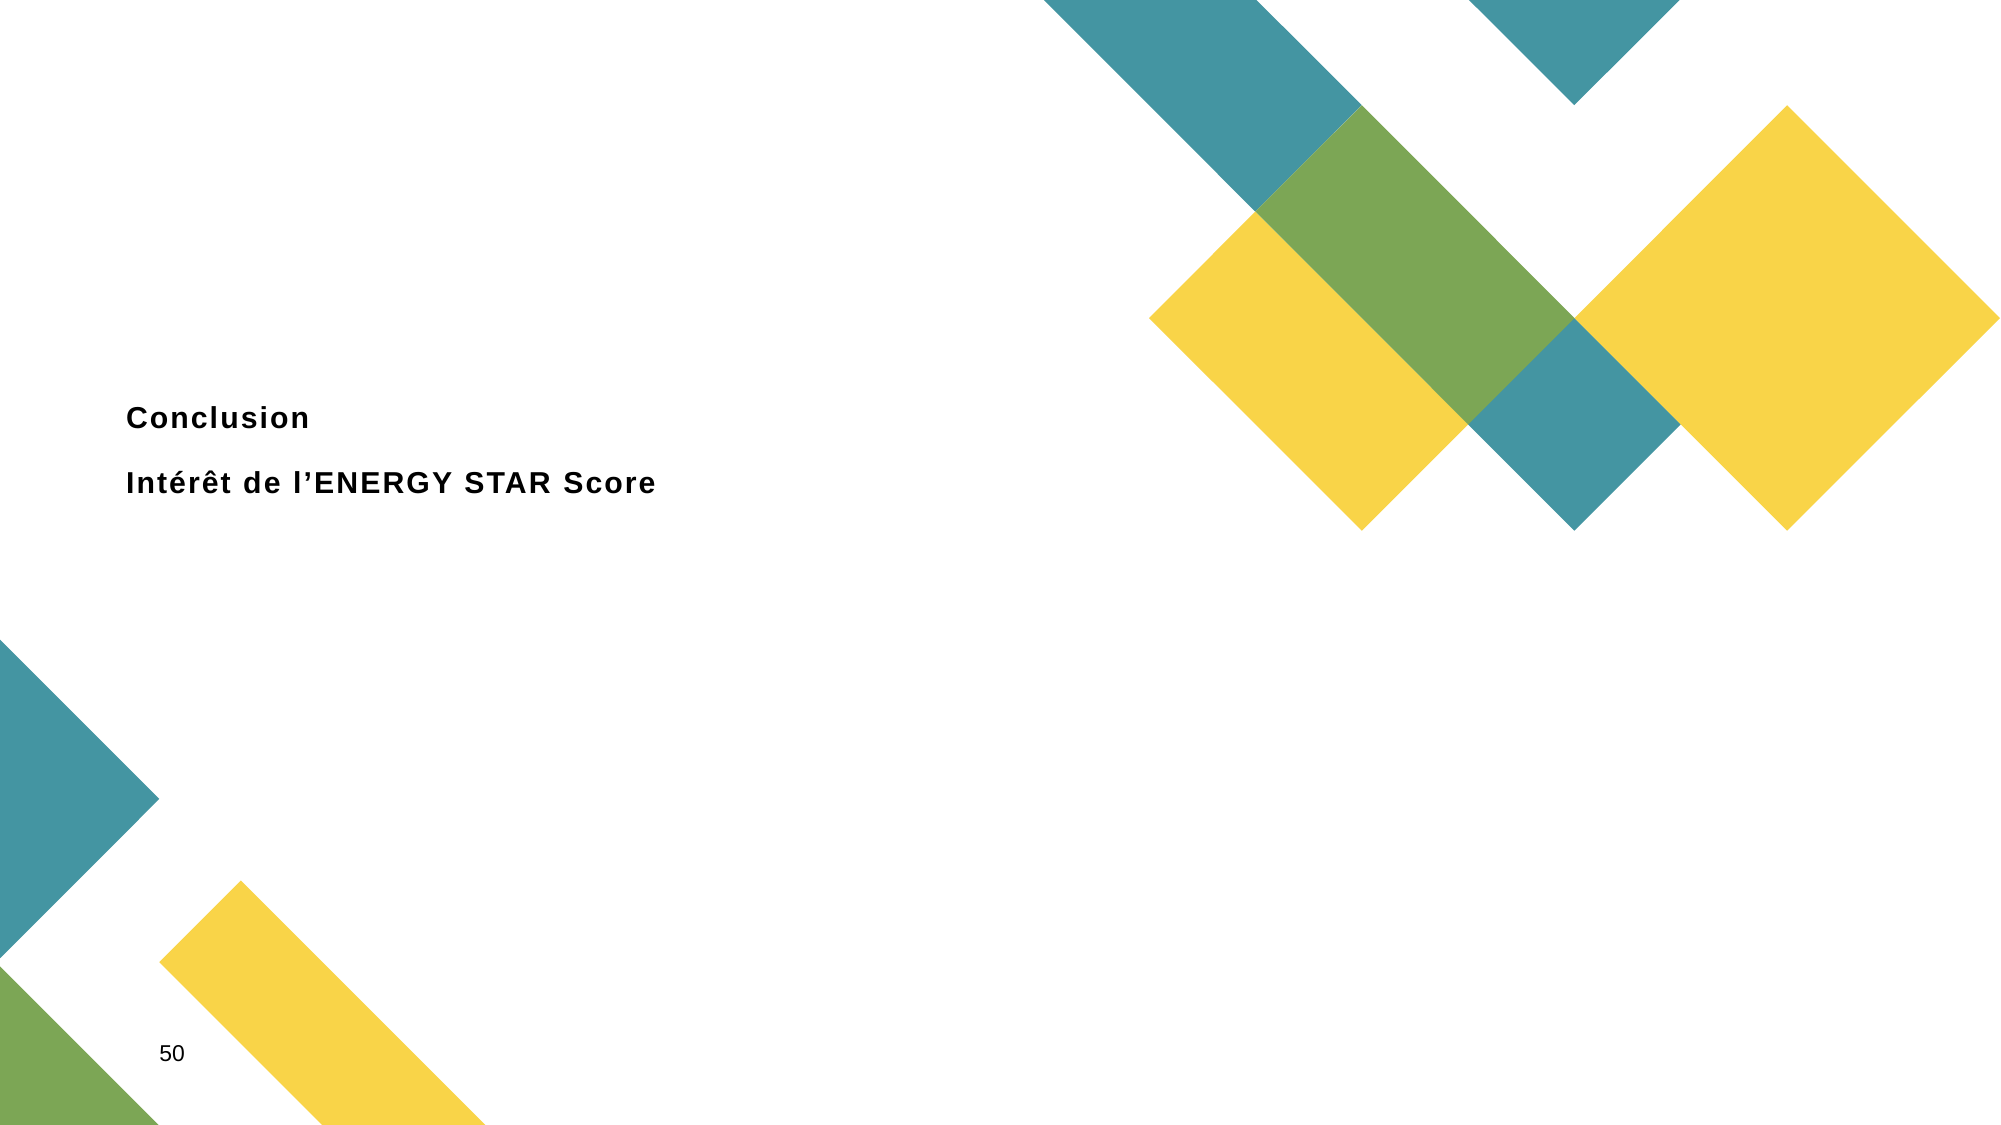

# Conclusion Intérêt de l’ENERGY STAR Score

50